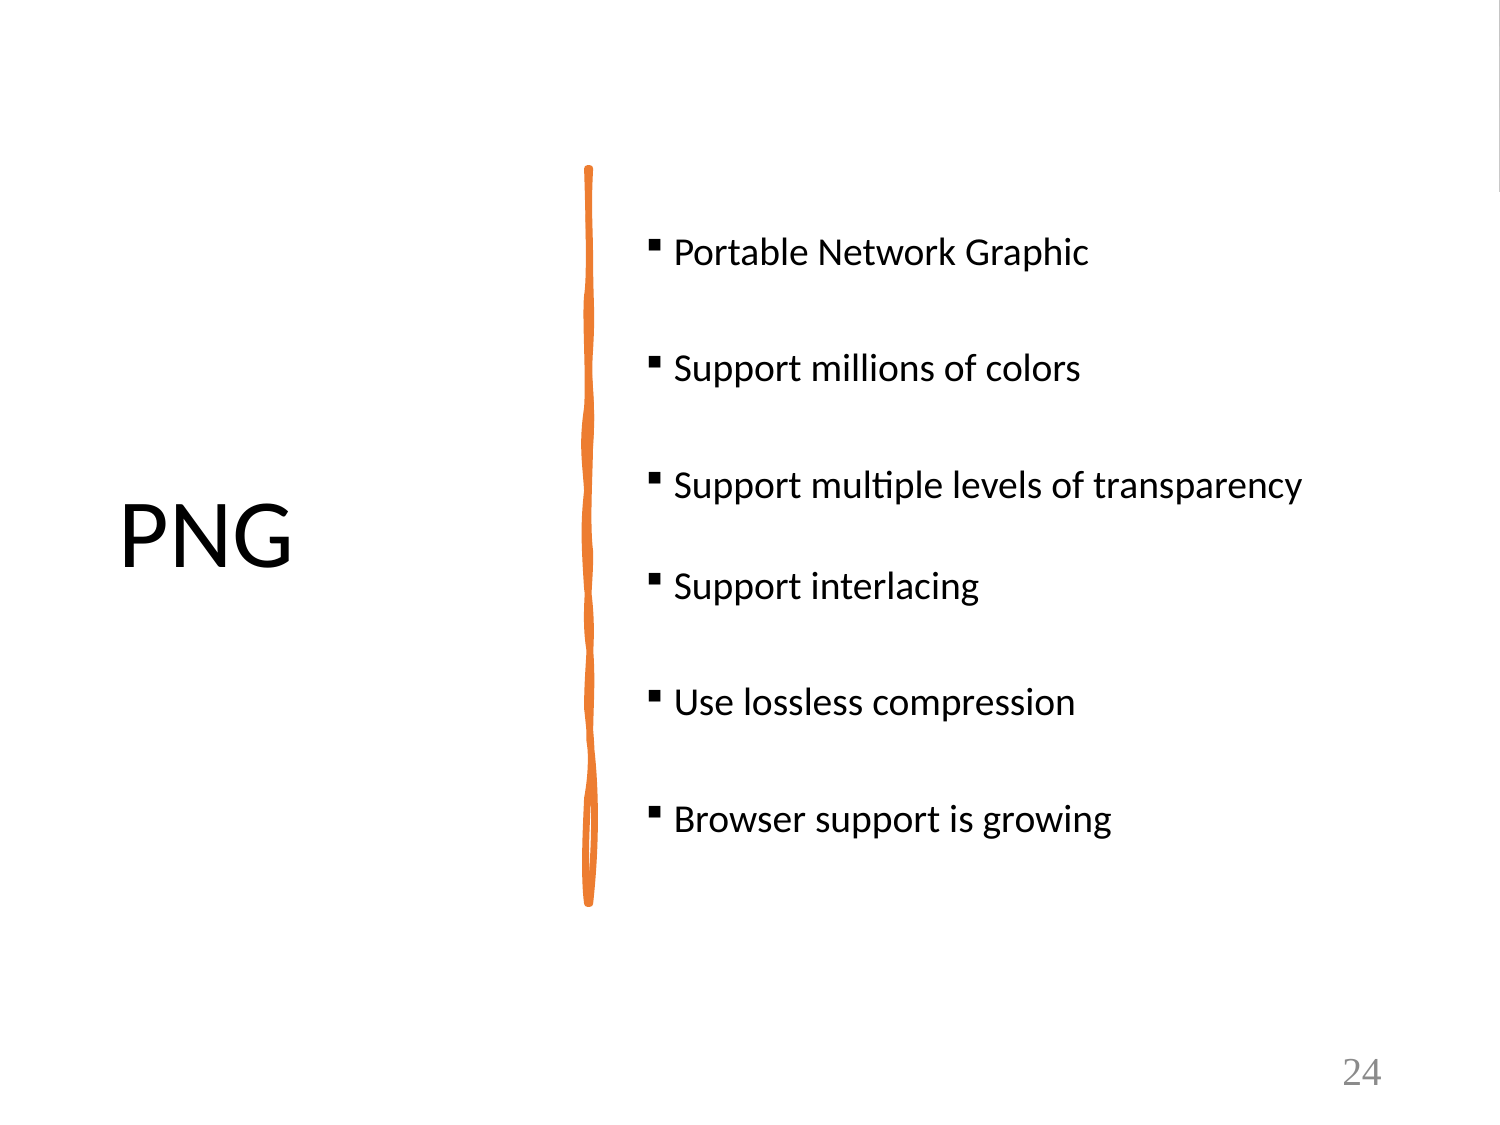

# PNG
Portable Network Graphic

Support millions of colors

Support multiple levels of transparency
Support interlacing

Use lossless compression

Browser support is growing

24